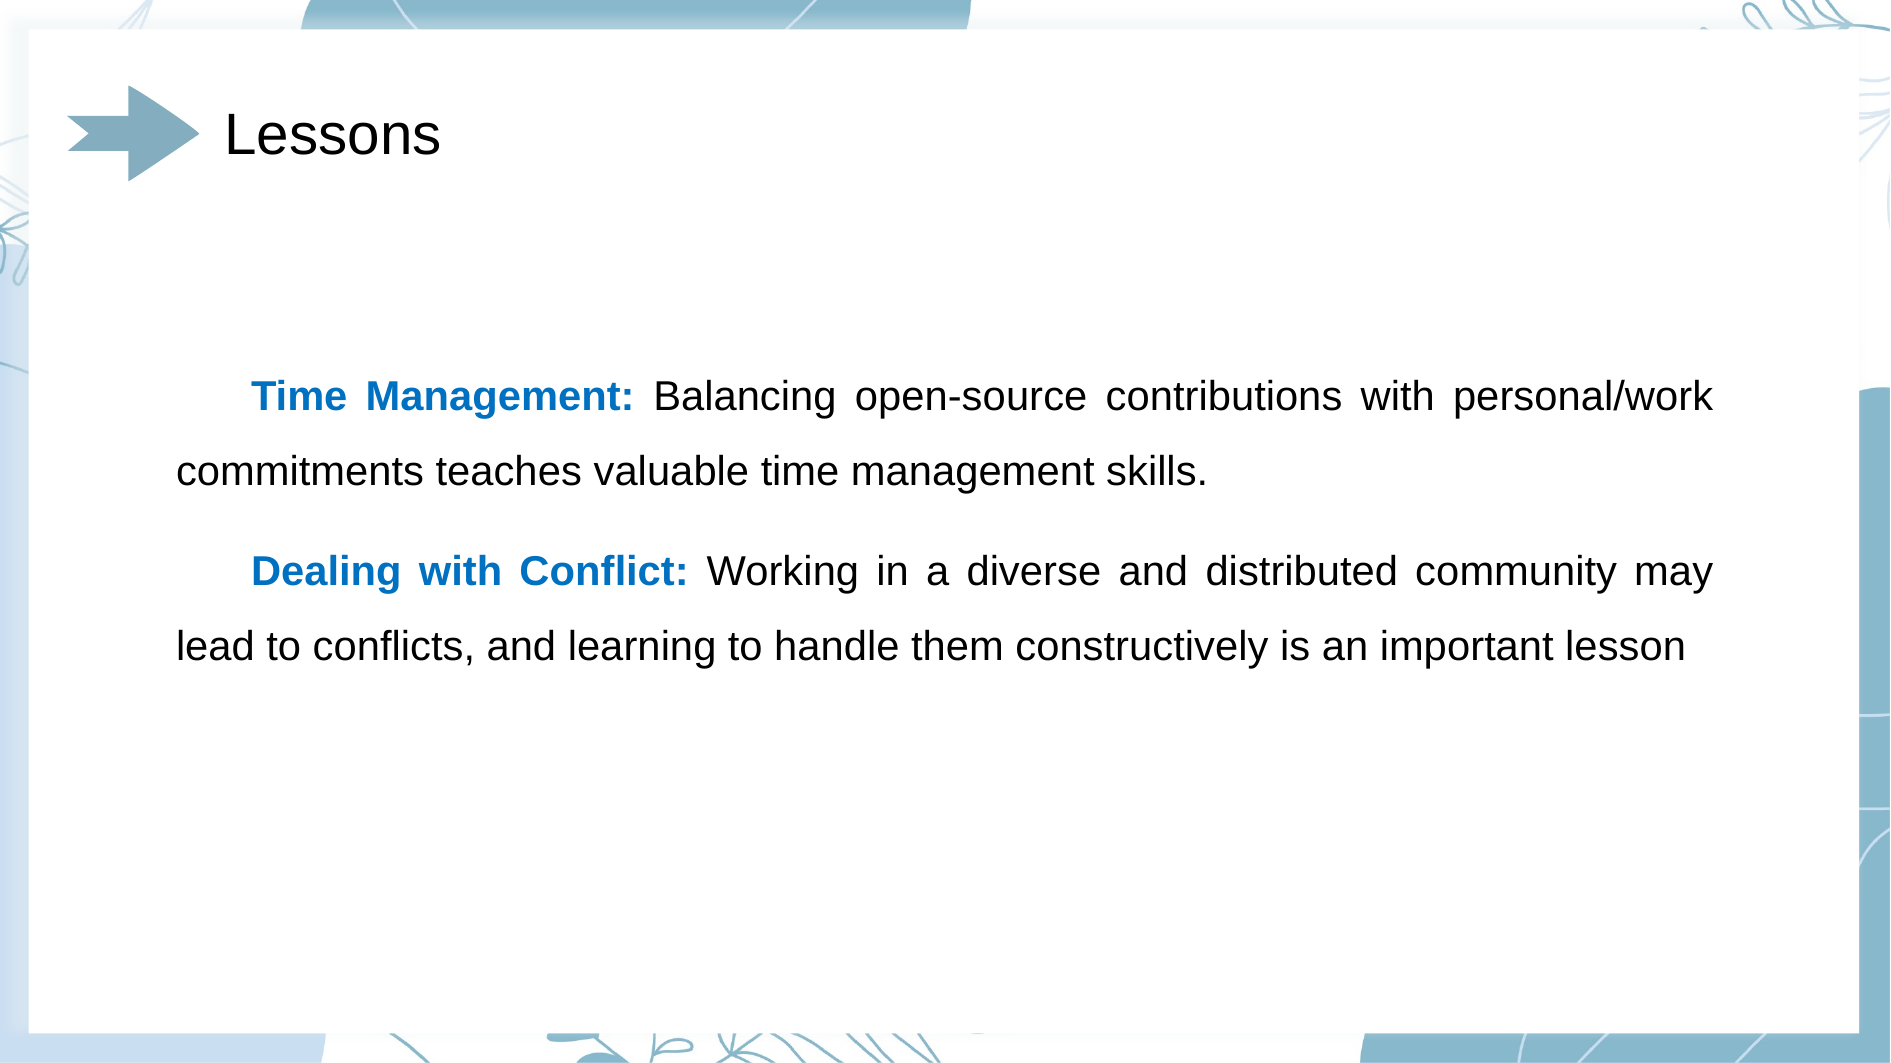

Lessons

Time Management: Balancing open-source contributions with personal/work commitments teaches valuable time management skills.
Dealing with Conflict: Working in a diverse and distributed community may lead to conflicts, and learning to handle them constructively is an important lesson